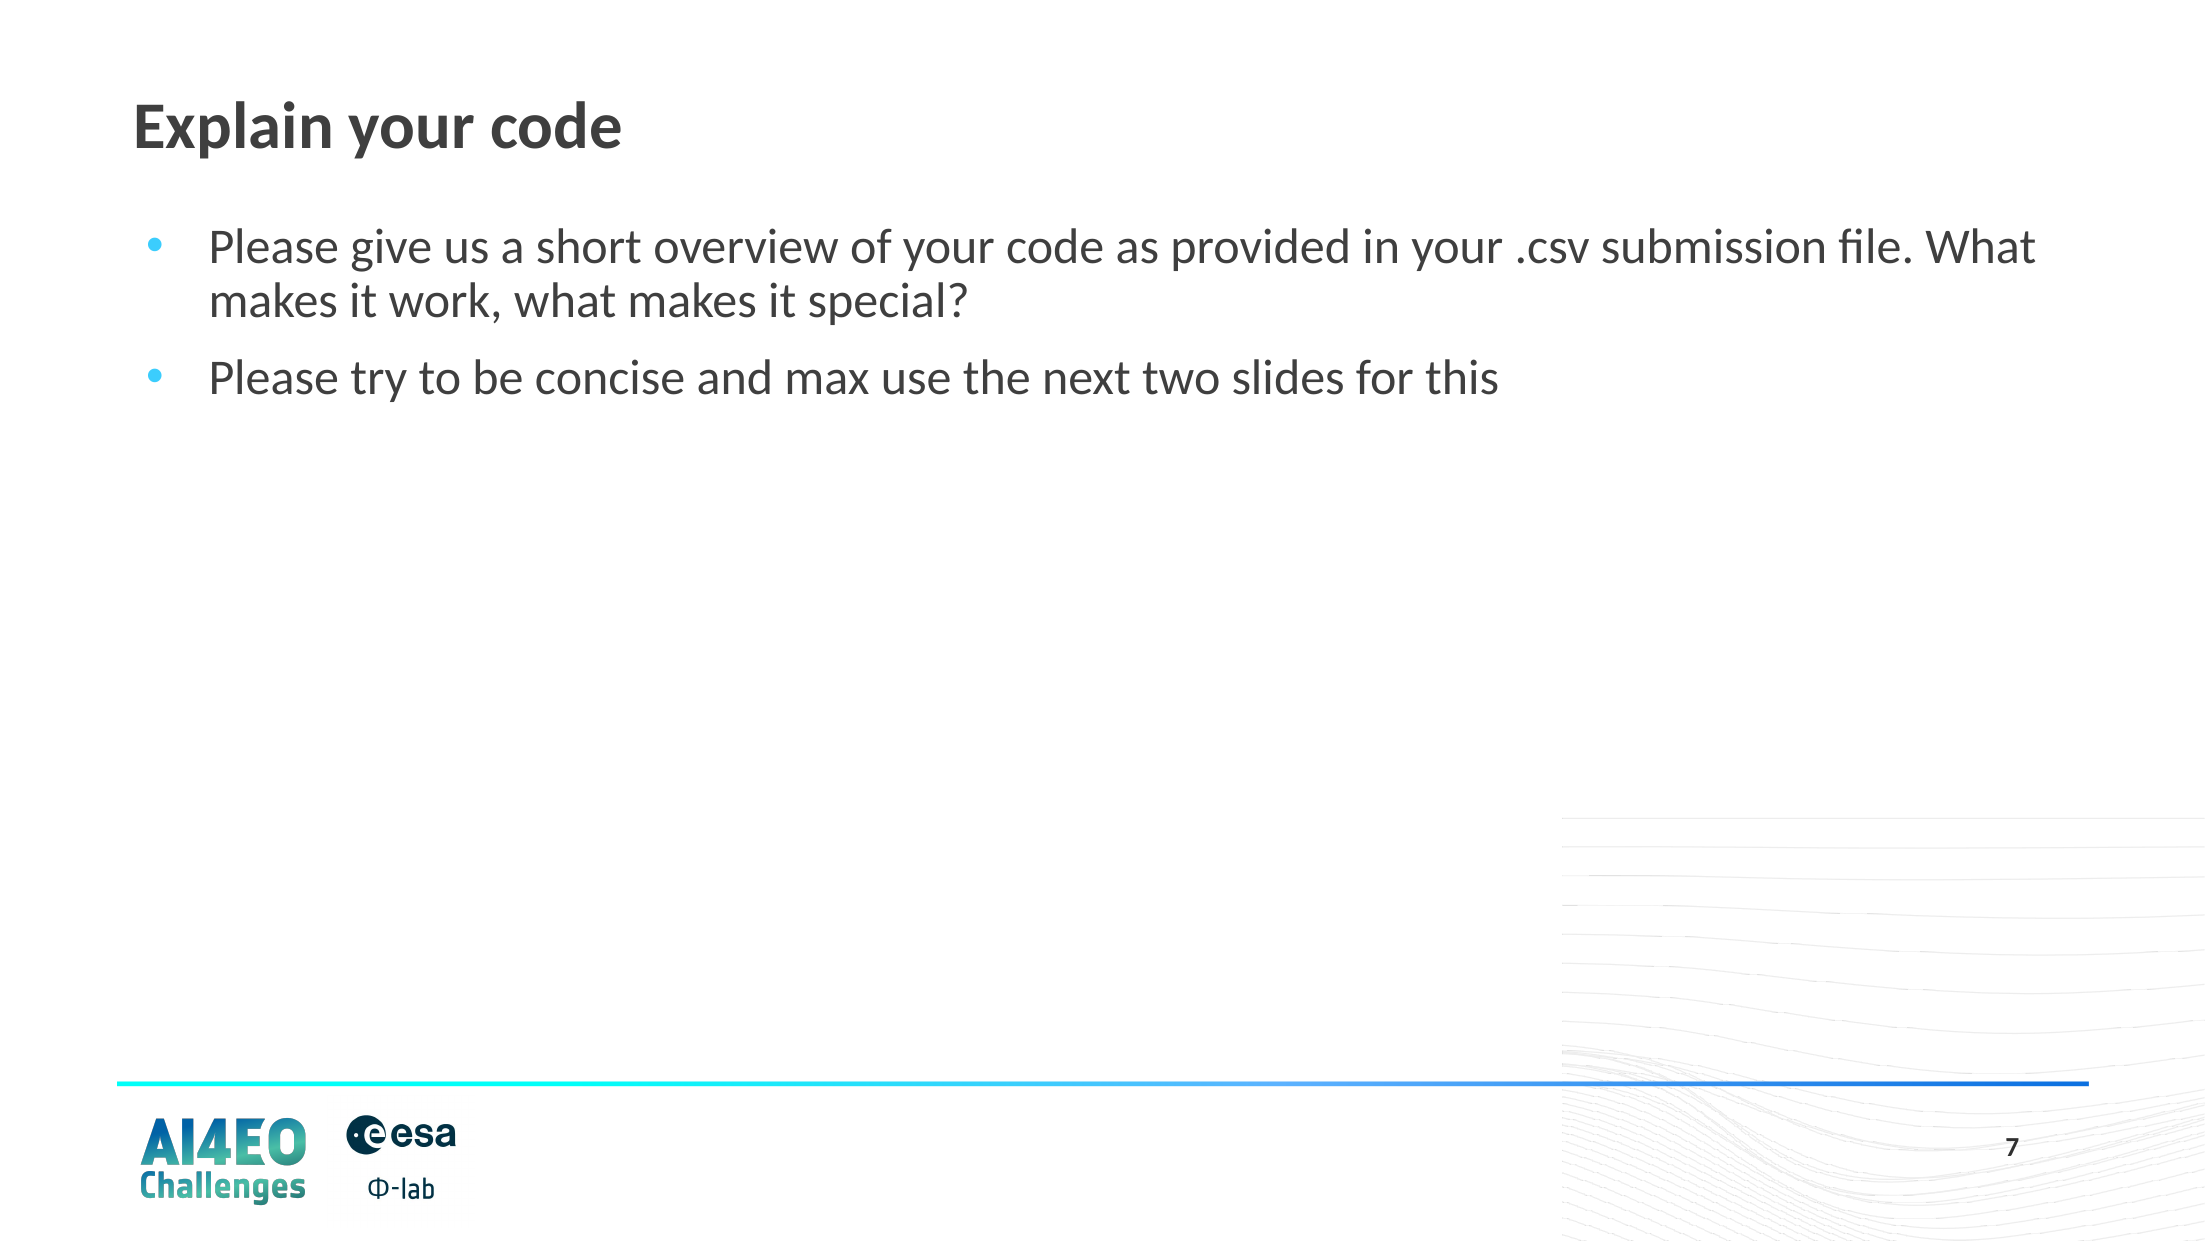

# Explain your code
Please give us a short overview of your code as provided in your .csv submission file. What makes it work, what makes it special?
Please try to be concise and max use the next two slides for this
7